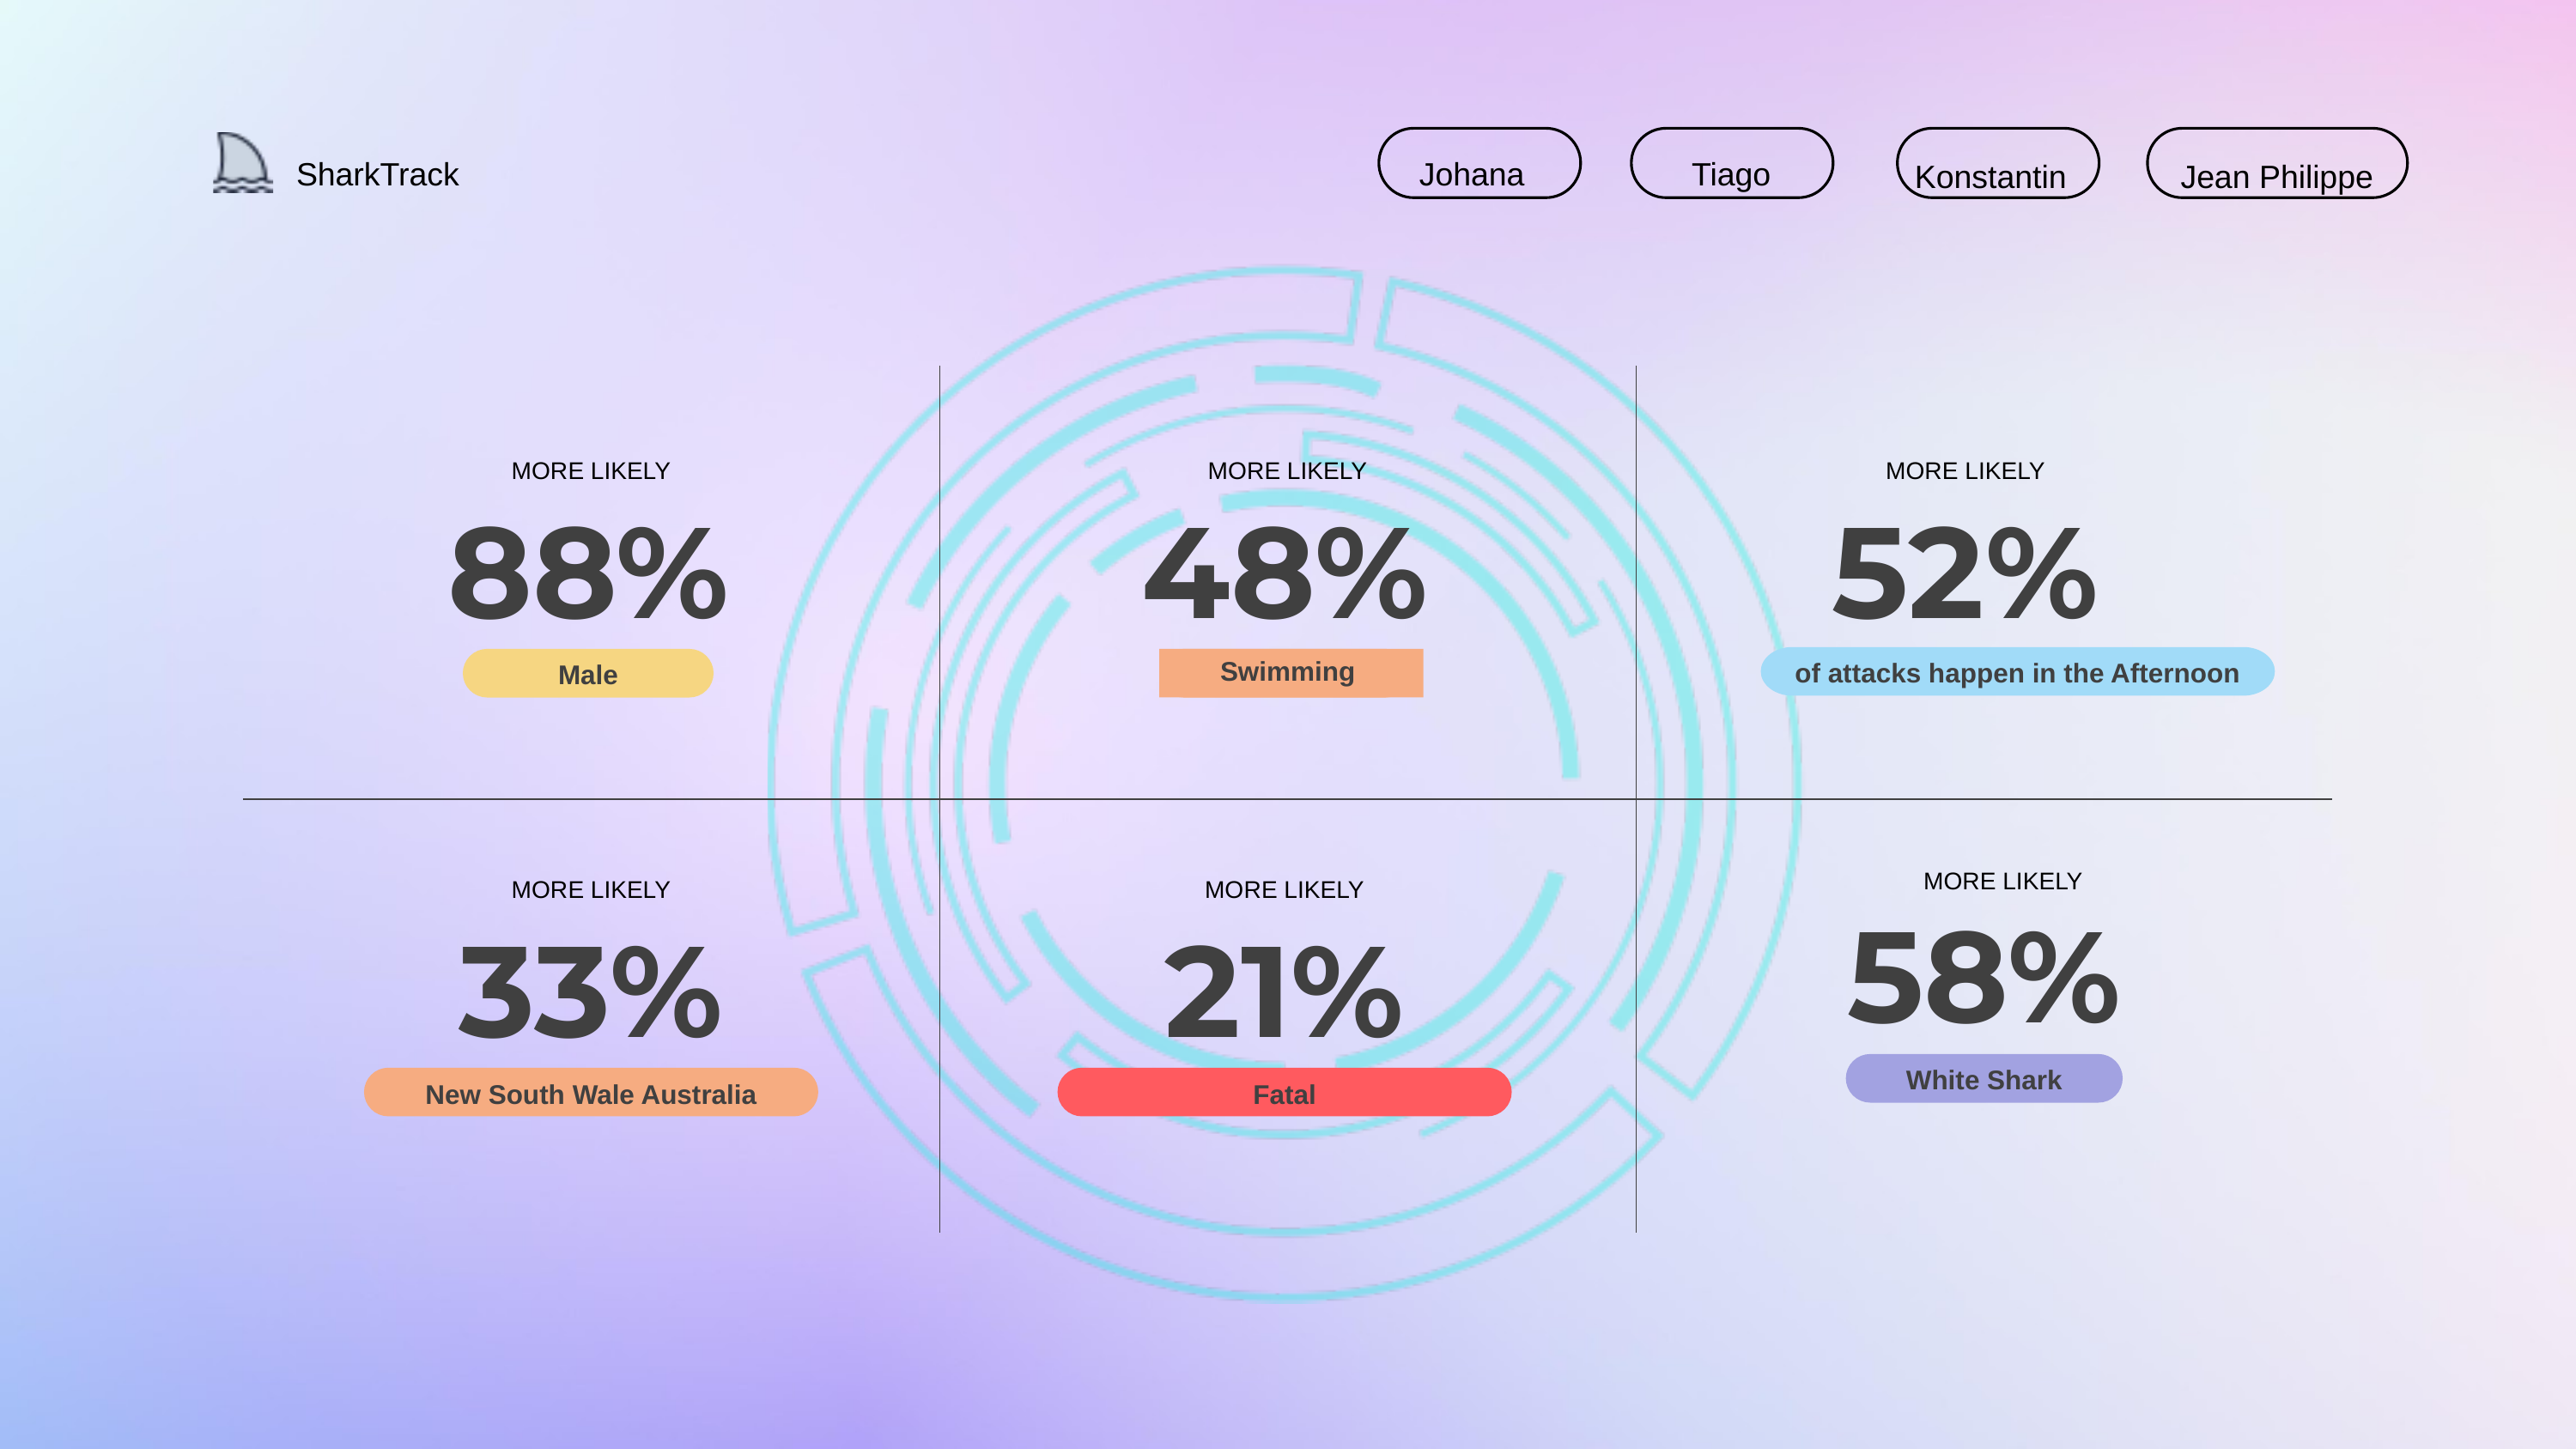

SharkTrack
Johana
Tiago
Konstantin
Jean Philippe

MORE LIKELY
88%
Male
MORE LIKELY
48%
Swimming
MORE LIKELY
52%
of attacks happen in the Afternoon

MORE LIKELY
MORE LIKELY
33%
New South Wale Australia
MORE LIKELY
21%
Fatal
58%

White Shark